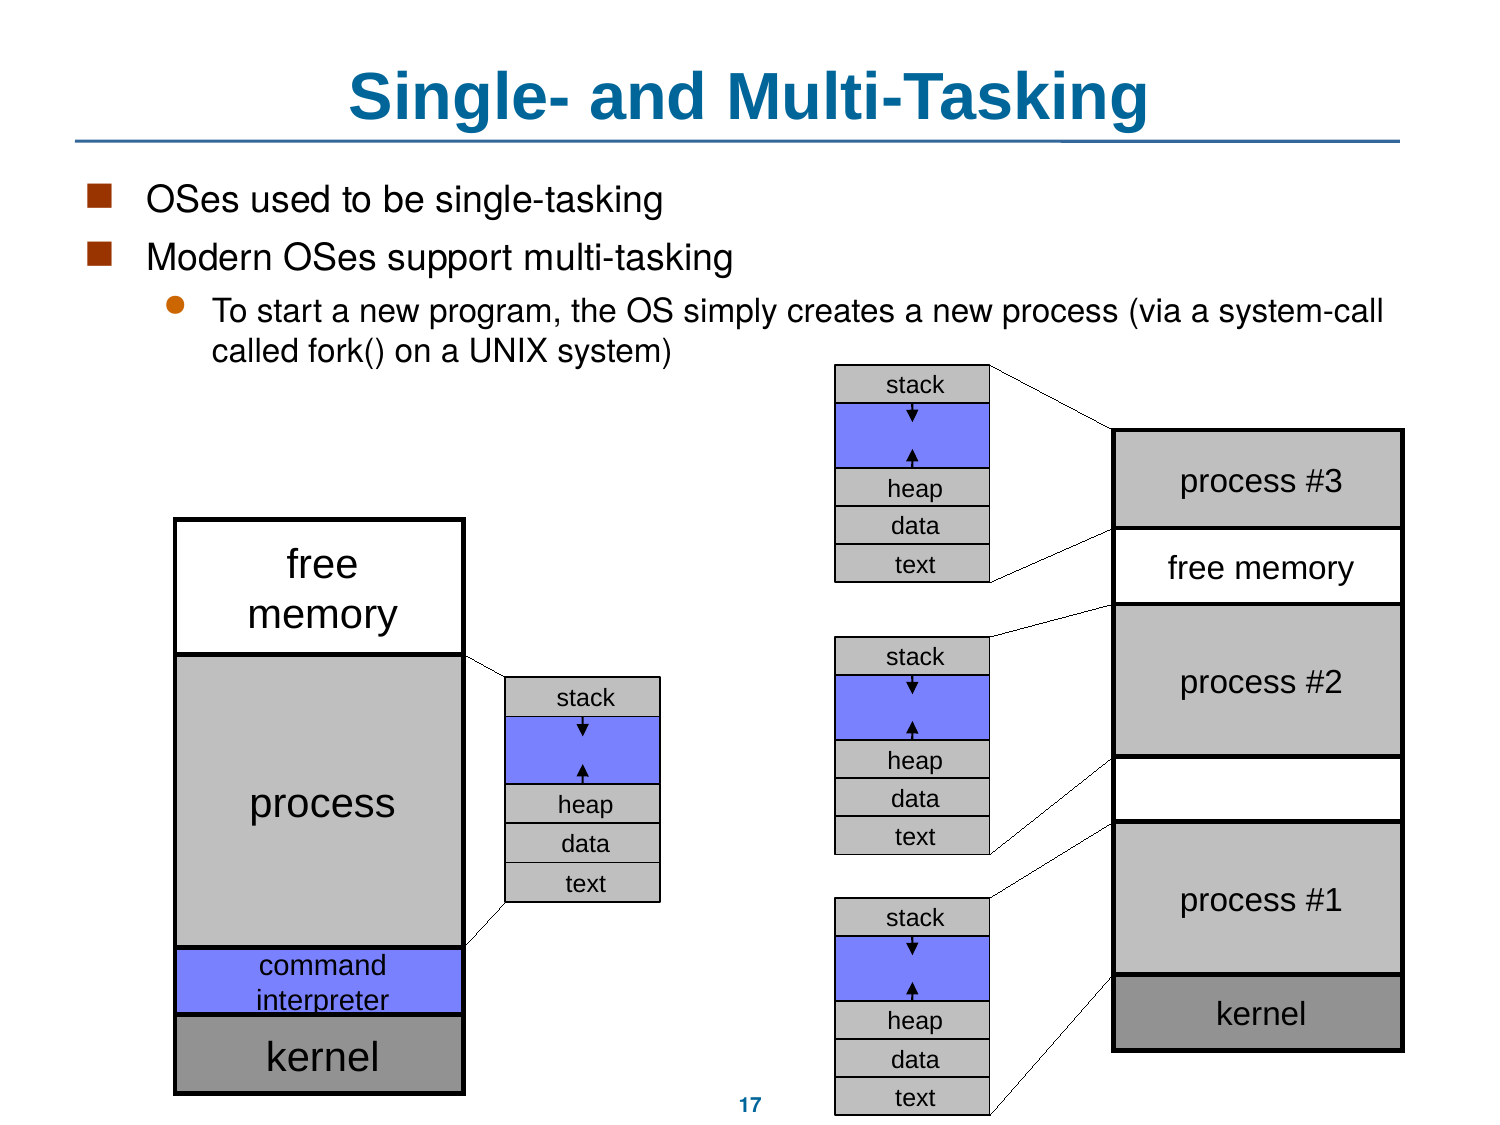

# Single- and Multi-Tasking
OSes used to be single-tasking
Modern OSes support multi-tasking
To start a new program, the OS simply creates a new process (via a system-call called fork() on a UNIX system)

stack

heap

data

text

process #3

free memory

process #2
stack

heap

data

text

process #1

stack

heap

data

text

kernel

free
memory

process
stack

heap

data

text

command
interpreter

kernel